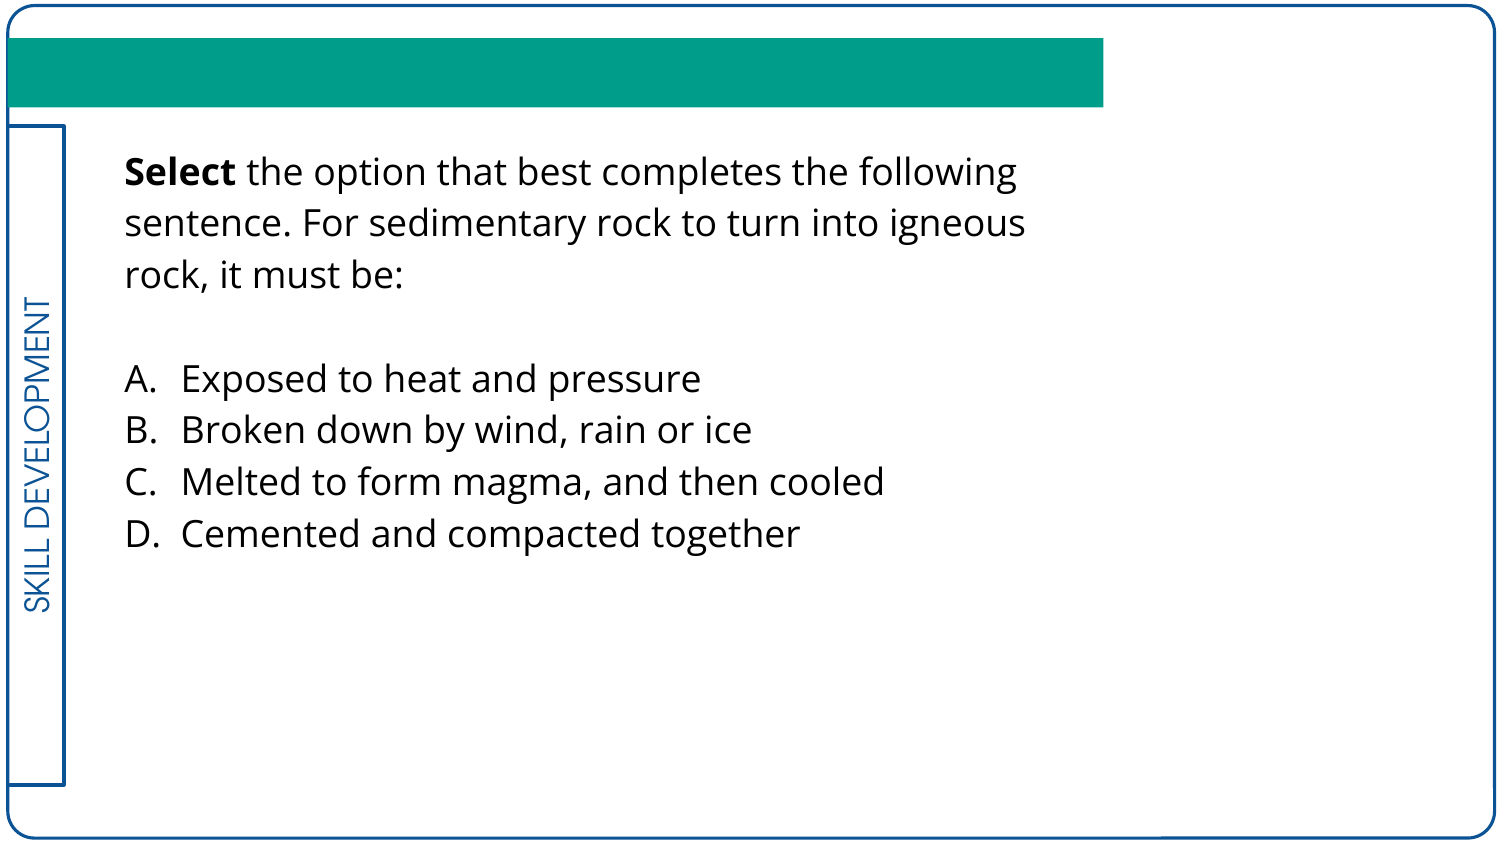

Select the option that best completes the following sentence. For sedimentary rock to turn into igneous rock, it must be:

Exposed to heat and pressure
Broken down by wind, rain or ice
Melted to form magma, and then cooled
Cemented and compacted together